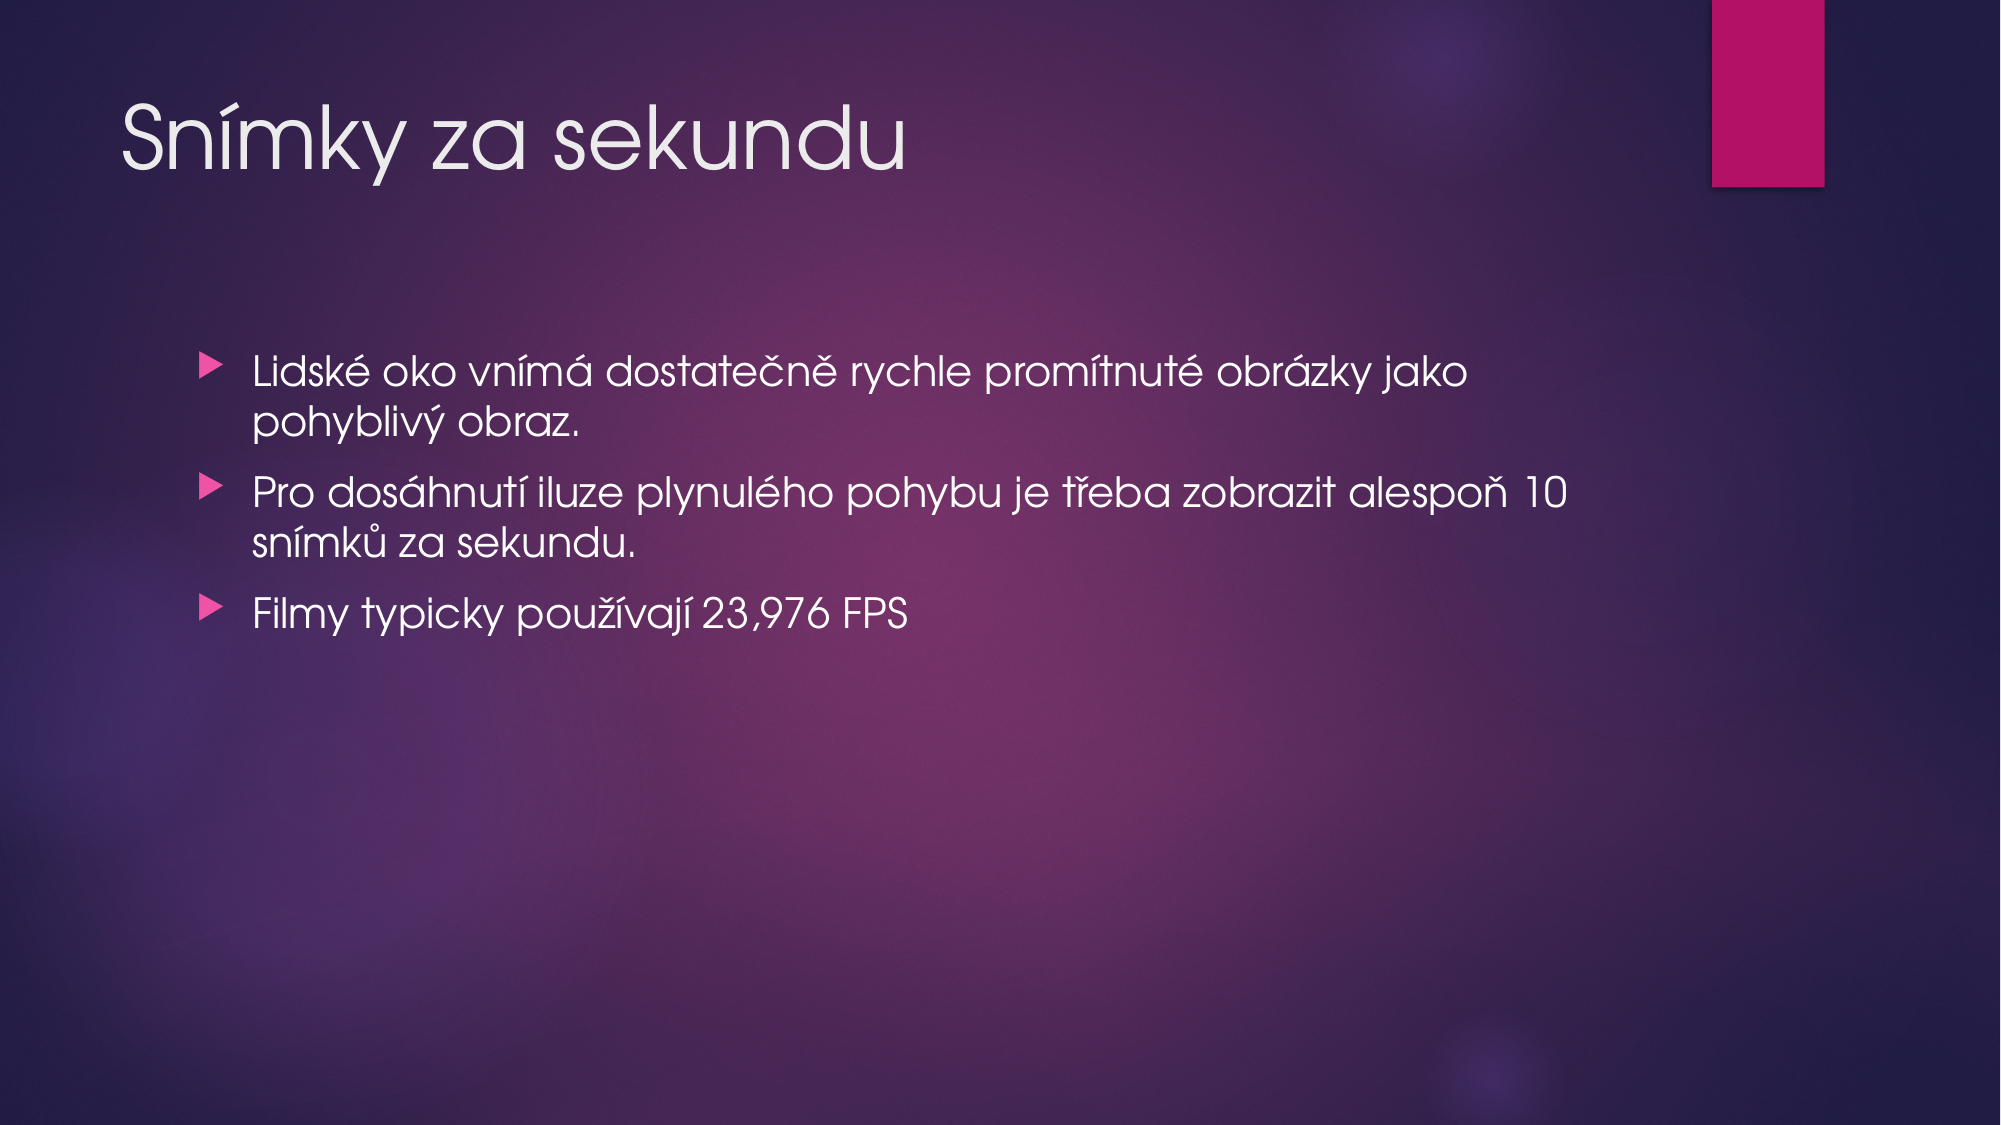

# Snímky za sekundu
Lidské oko vnímá dostatečně rychle promítnuté obrázky jako pohyblivý obraz.
Pro dosáhnutí iluze plynulého pohybu je třeba zobrazit alespoň 10 snímků za sekundu.
Filmy typicky používají 23,976 FPS